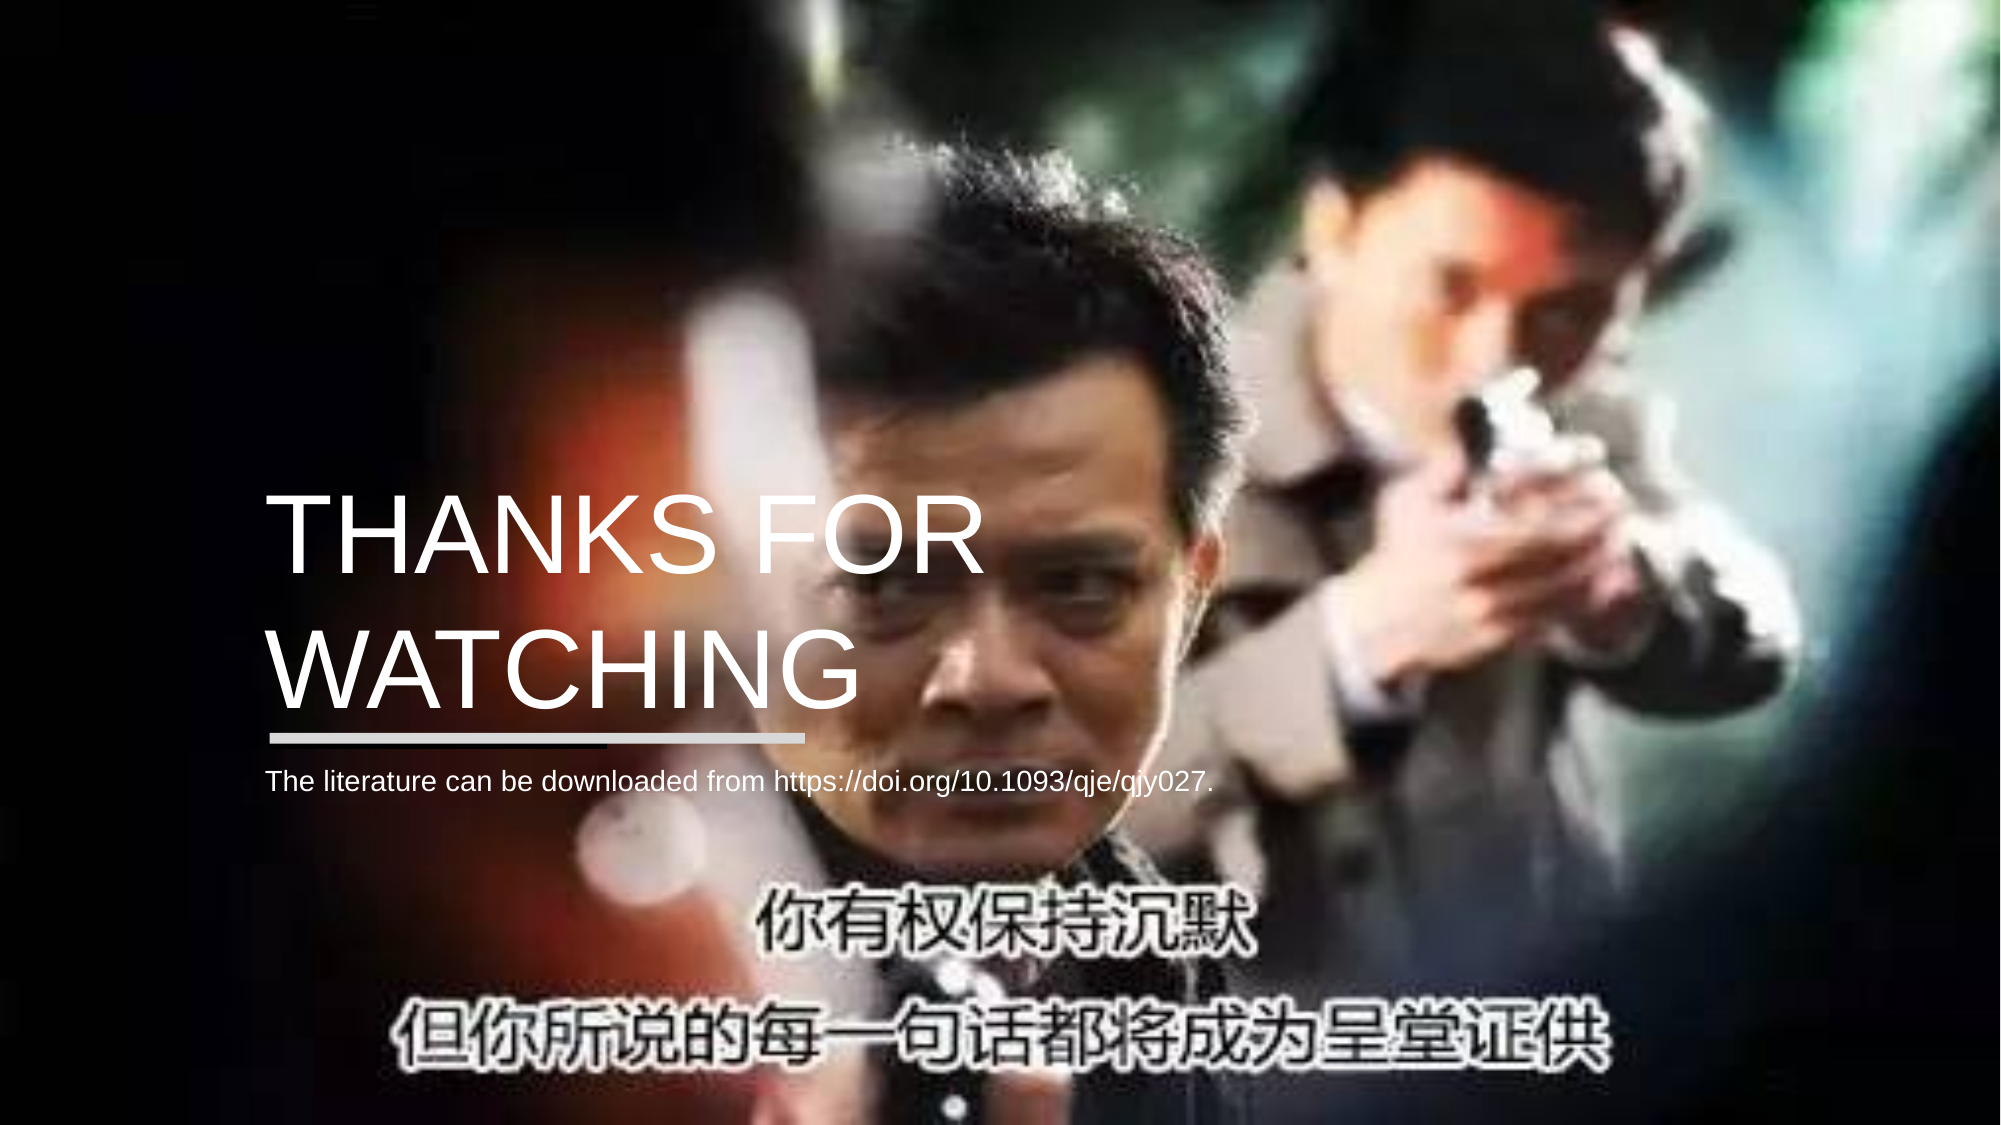

THANKS FOR WATCHING

The literature can be downloaded from https://doi.org/10.1093/qje/qjy027.